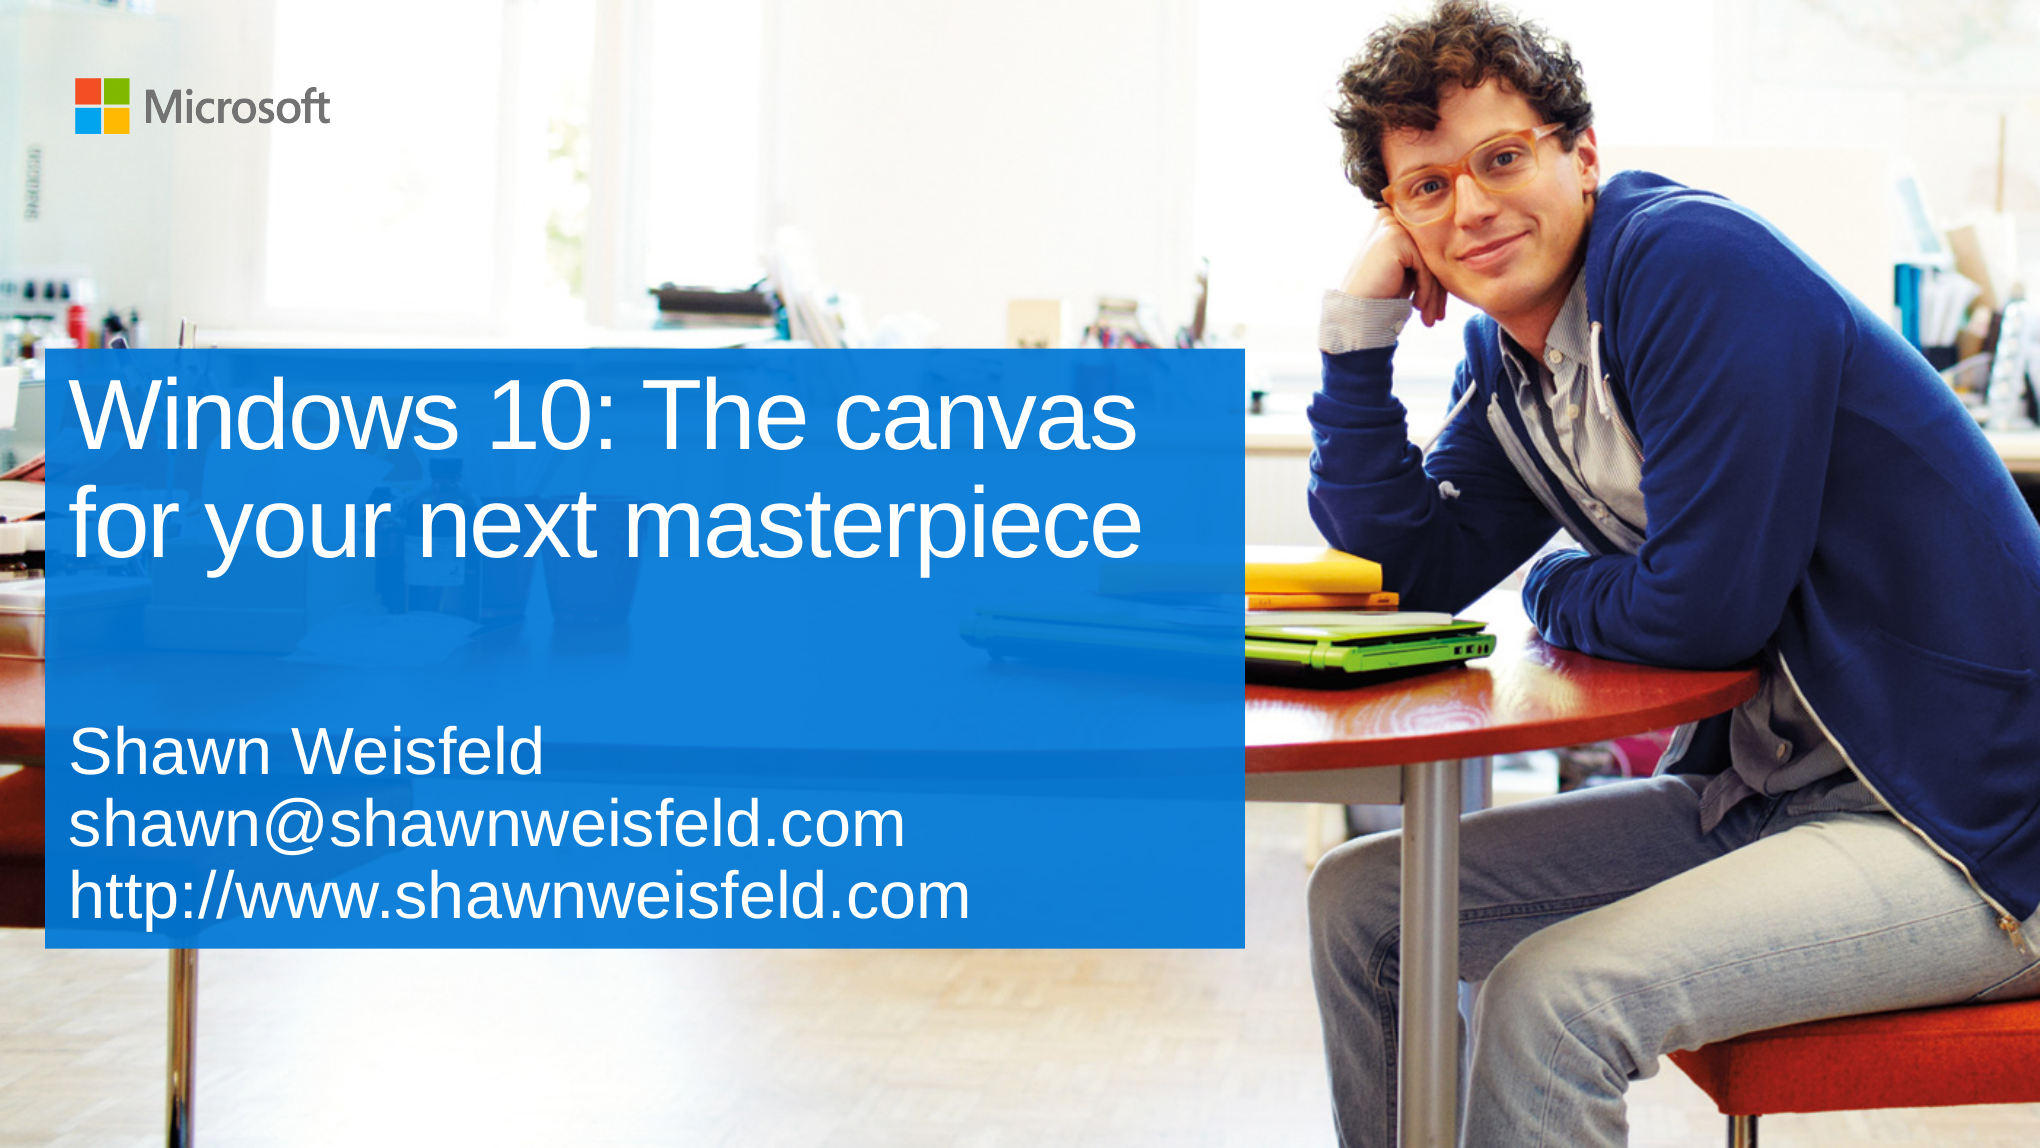

# Windows 10: The canvas for your next masterpiece
Shawn Weisfeld
shawn@shawnweisfeld.com
http://www.shawnweisfeld.com